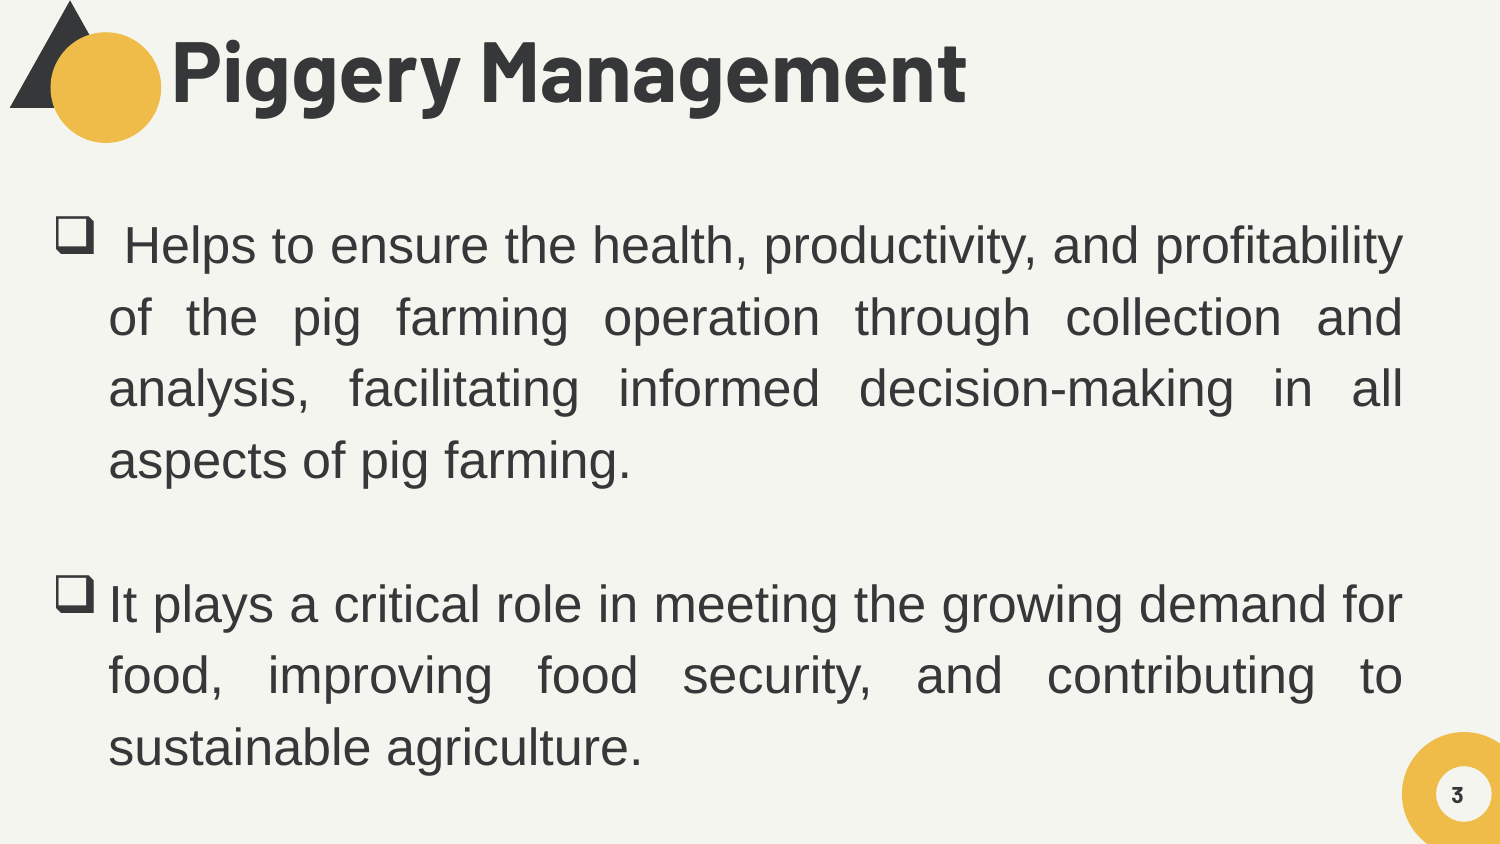

# Piggery Management

 Helps to ensure the health, productivity, and profitability of the pig farming operation through collection and analysis, facilitating informed decision-making in all aspects of pig farming.

It plays a critical role in meeting the growing demand for food, improving food security, and contributing to sustainable agriculture.

3